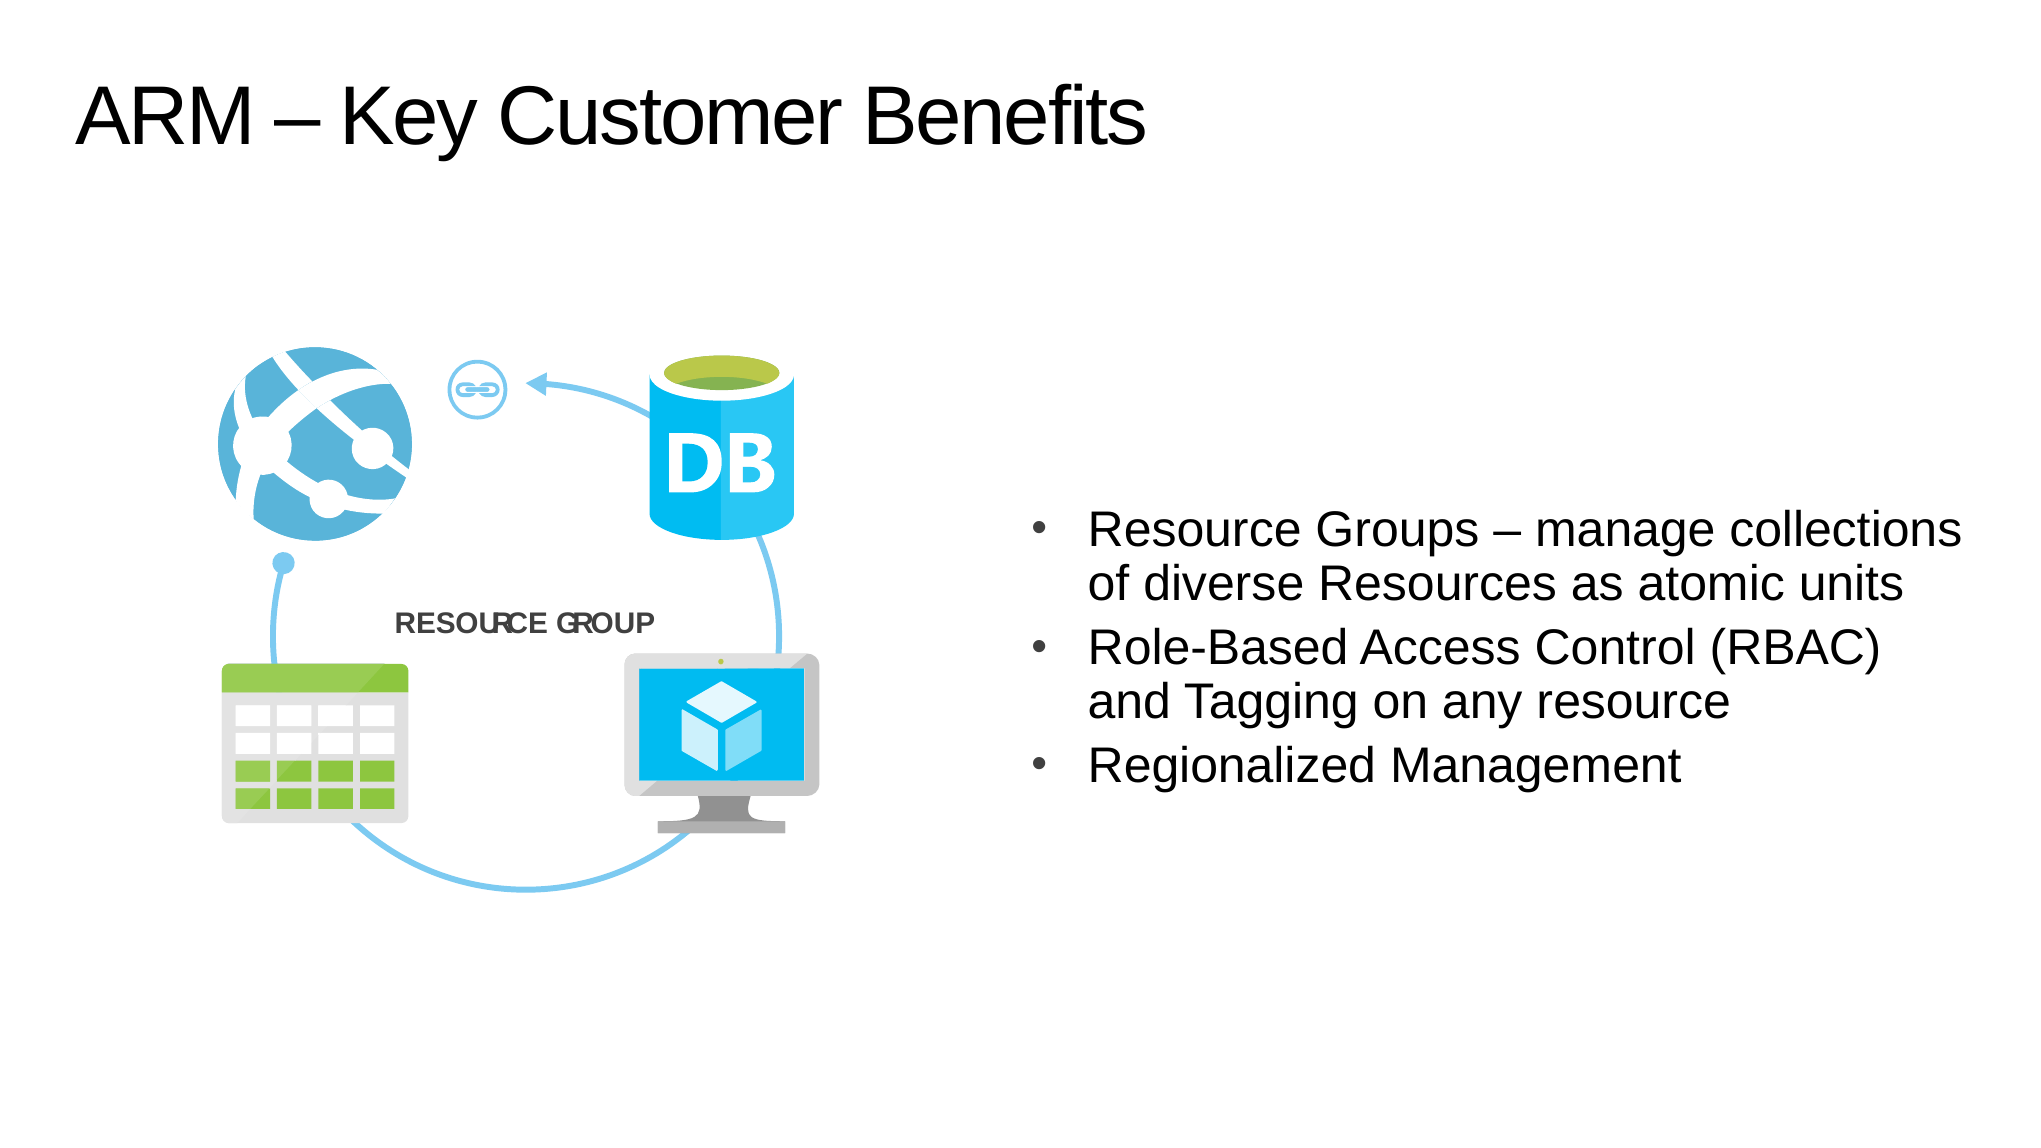

# ARM – Key Customer Benefits
Resource Groups – manage collections of diverse Resources as atomic units
Role-Based Access Control (RBAC) and Tagging on any resource
Regionalized Management

RESOU
R
CE G
R
OUP